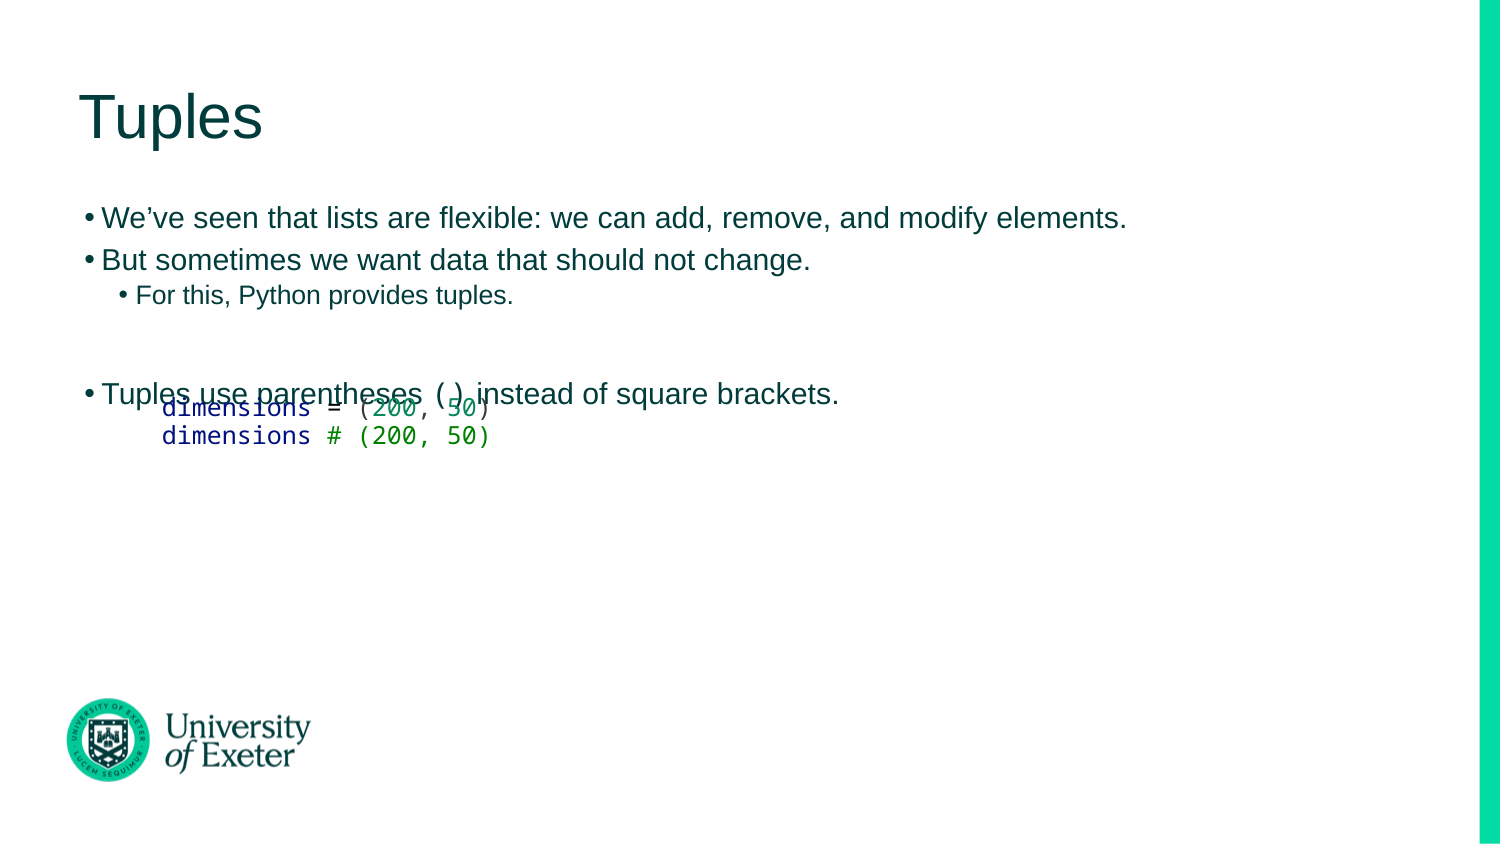

# Tuples
We’ve seen that lists are flexible: we can add, remove, and modify elements.
But sometimes we want data that should not change.
For this, Python provides tuples.

Tuples use parentheses () instead of square brackets.

dimensions = (200, 50)
dimensions # (200, 50)